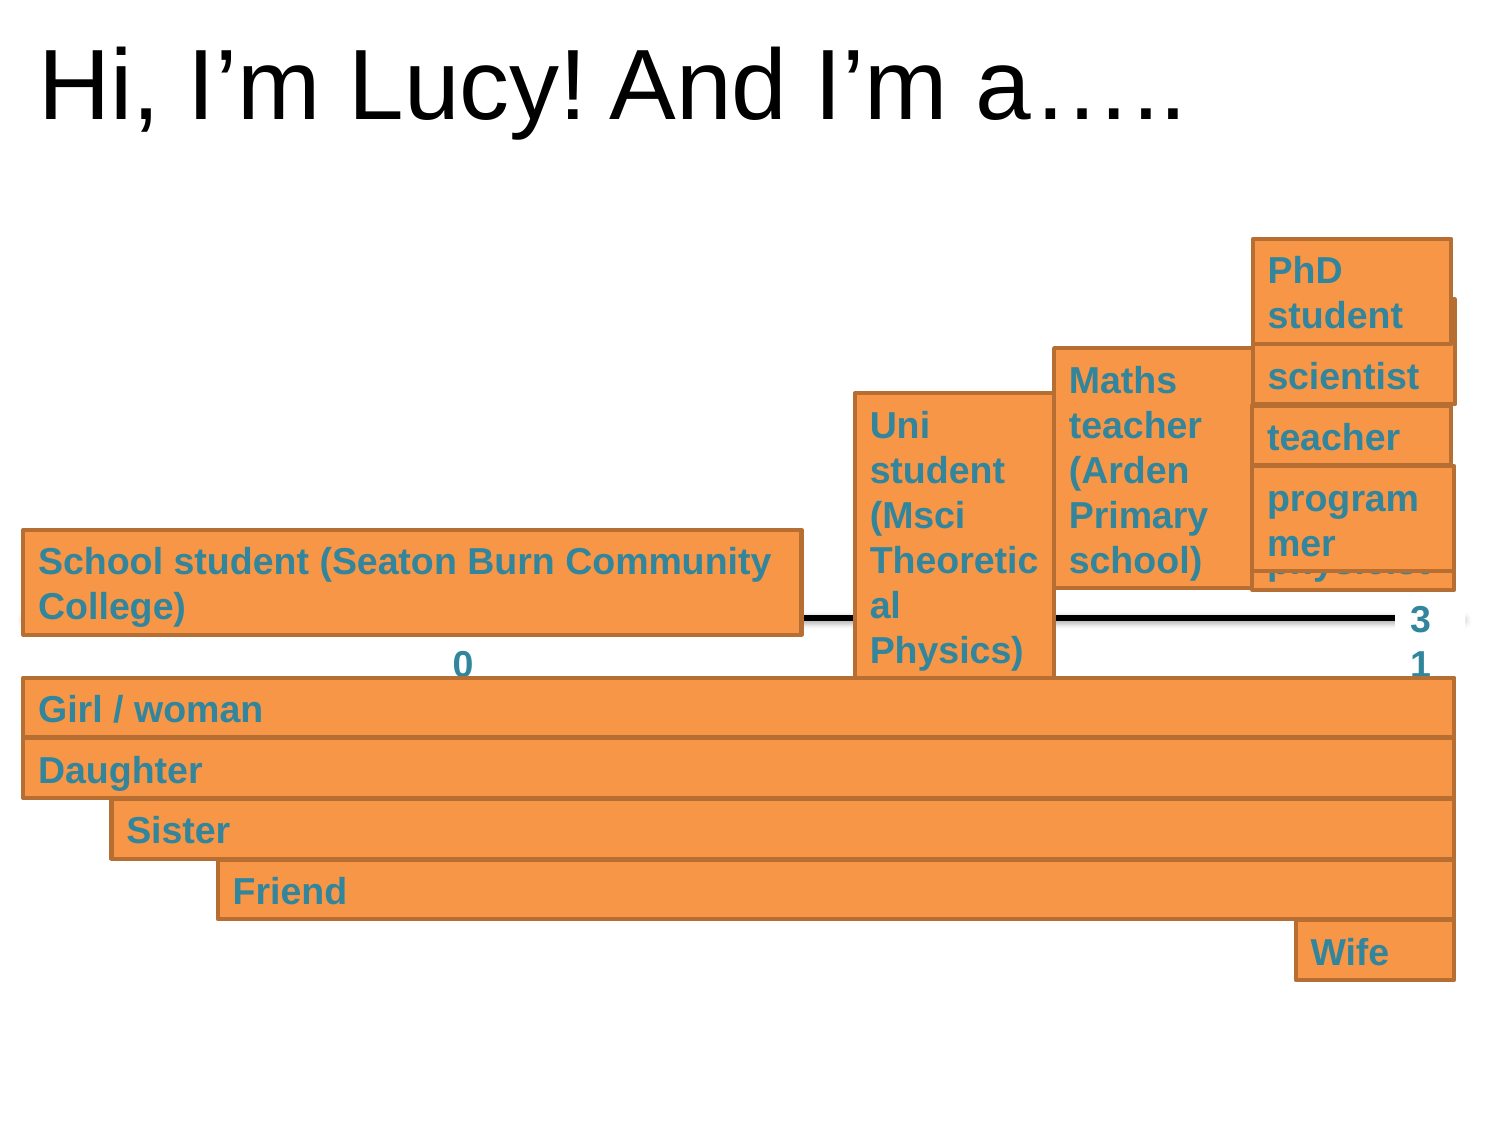

Hi, I’m Lucy! And I’m a…..

PhD student
Materials scientist
Maths teacher (Arden Primary school)
Uni student (Msci Theoretical Physics)
teacher
programmer
School student (Seaton Burn Community College)
physicist
31
0
10
20
Girl / woman
Daughter
Sister
Friend
Wife